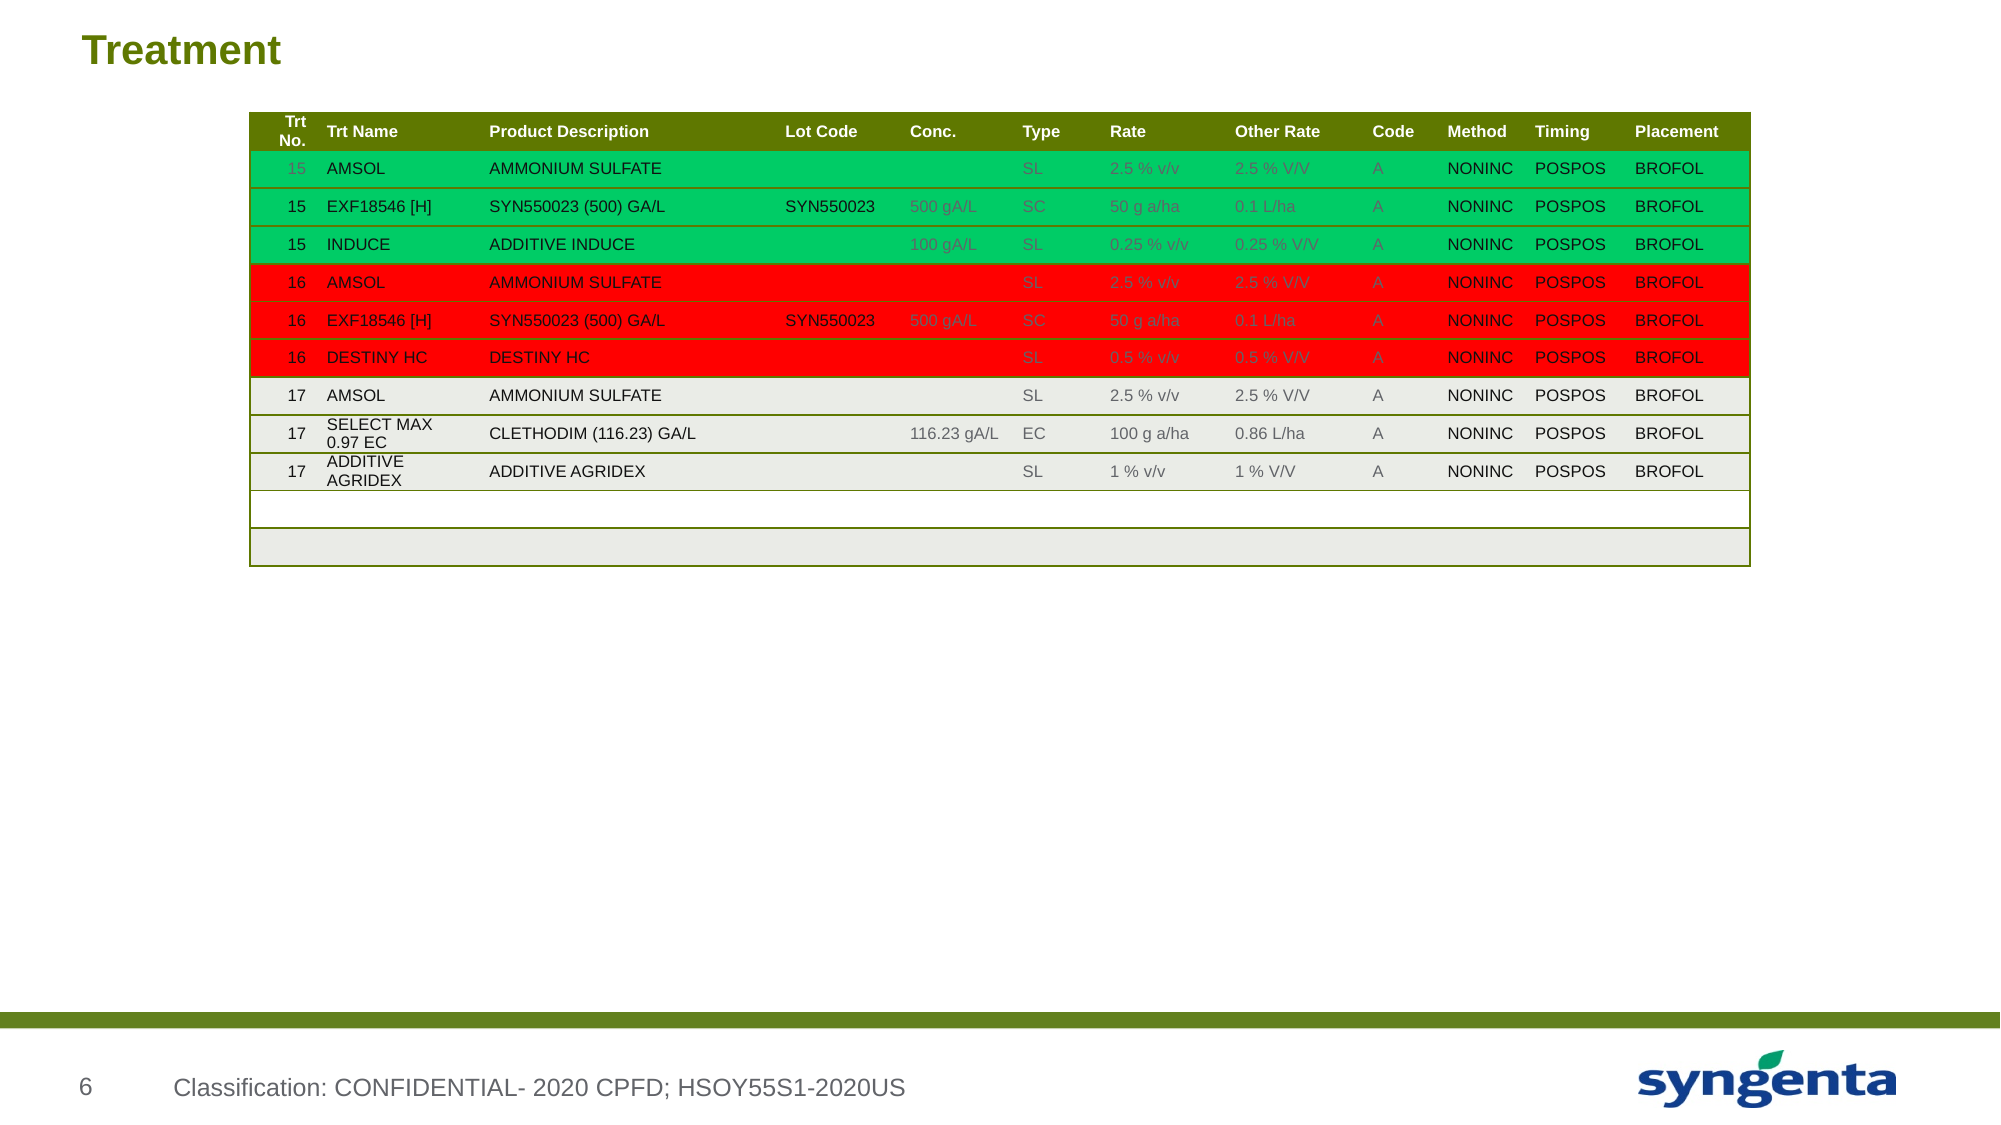

# Treatment
| Trt No. | Trt Name | Product Description | Lot Code | Conc. | Type | Rate | Other Rate | Code | Method | Timing | Placement |
| --- | --- | --- | --- | --- | --- | --- | --- | --- | --- | --- | --- |
| 15 | AMSOL | AMMONIUM SULFATE |  |  | SL | 2.5 % v/v | 2.5 % V/V | A | NONINC | POSPOS | BROFOL |
| 15 | EXF18546 [H] | SYN550023 (500) GA/L | SYN550023 | 500 gA/L | SC | 50 g a/ha | 0.1 L/ha | A | NONINC | POSPOS | BROFOL |
| 15 | INDUCE | ADDITIVE INDUCE |  | 100 gA/L | SL | 0.25 % v/v | 0.25 % V/V | A | NONINC | POSPOS | BROFOL |
| 16 | AMSOL | AMMONIUM SULFATE |  |  | SL | 2.5 % v/v | 2.5 % V/V | A | NONINC | POSPOS | BROFOL |
| 16 | EXF18546 [H] | SYN550023 (500) GA/L | SYN550023 | 500 gA/L | SC | 50 g a/ha | 0.1 L/ha | A | NONINC | POSPOS | BROFOL |
| 16 | DESTINY HC | DESTINY HC |  |  | SL | 0.5 % v/v | 0.5 % V/V | A | NONINC | POSPOS | BROFOL |
| 17 | AMSOL | AMMONIUM SULFATE |  |  | SL | 2.5 % v/v | 2.5 % V/V | A | NONINC | POSPOS | BROFOL |
| 17 | SELECT MAX 0.97 EC | CLETHODIM (116.23) GA/L |  | 116.23 gA/L | EC | 100 g a/ha | 0.86 L/ha | A | NONINC | POSPOS | BROFOL |
| 17 | ADDITIVE AGRIDEX | ADDITIVE AGRIDEX |  |  | SL | 1 % v/v | 1 % V/V | A | NONINC | POSPOS | BROFOL |
|  |  |  |  |  |  |  |  |  |  |  |  |
|  |  |  |  |  |  |  |  |  |  |  |  |
Classification: CONFIDENTIAL- 2020 CPFD; HSOY55S1-2020US